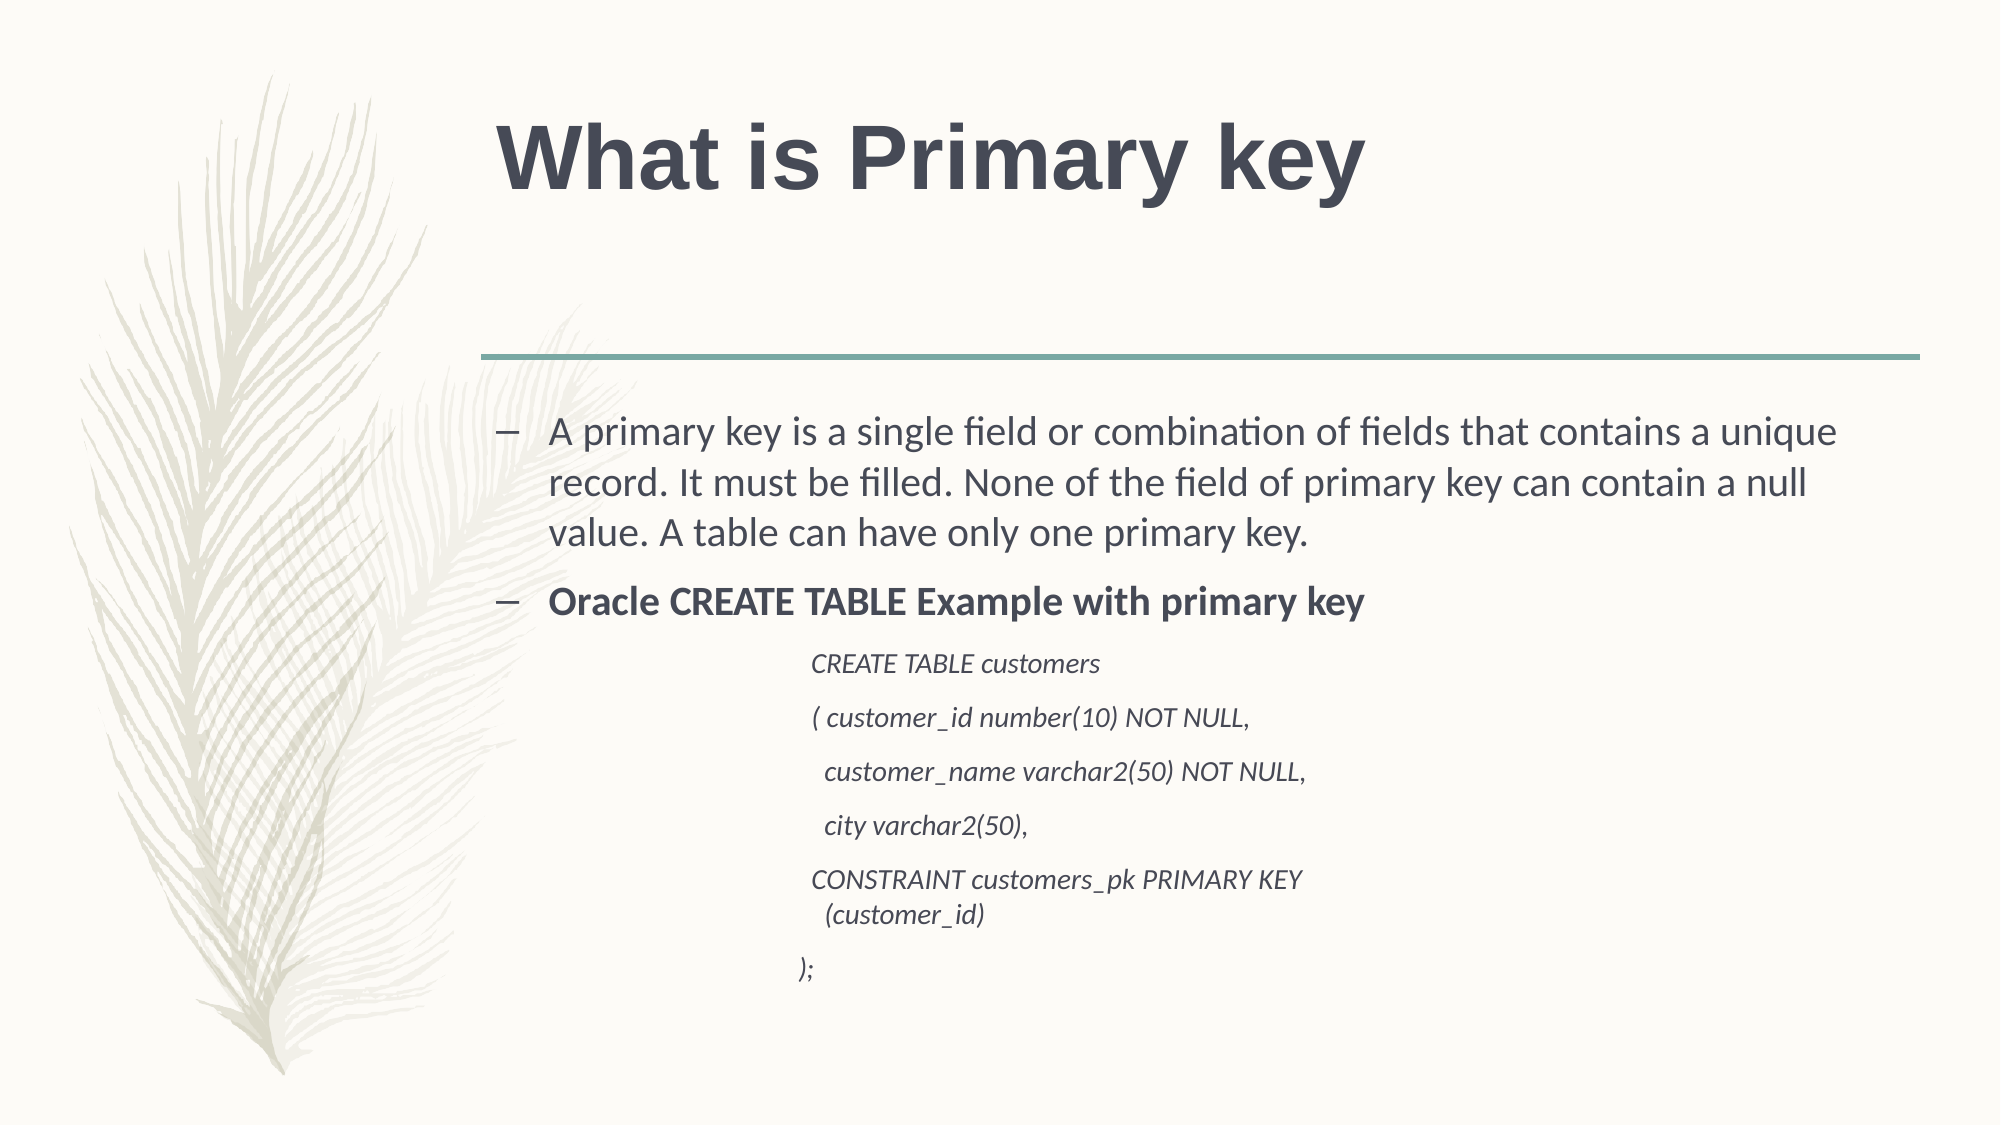

# What is Primary key
A primary key is a single field or combination of fields that contains a unique record. It must be filled. None of the field of primary key can contain a null value. A table can have only one primary key.
Oracle CREATE TABLE Example with primary key
CREATE TABLE customers
( customer_id number(10) NOT NULL, customer_name varchar2(50) NOT NULL, city varchar2(50),
CONSTRAINT customers_pk PRIMARY KEY (customer_id)
);